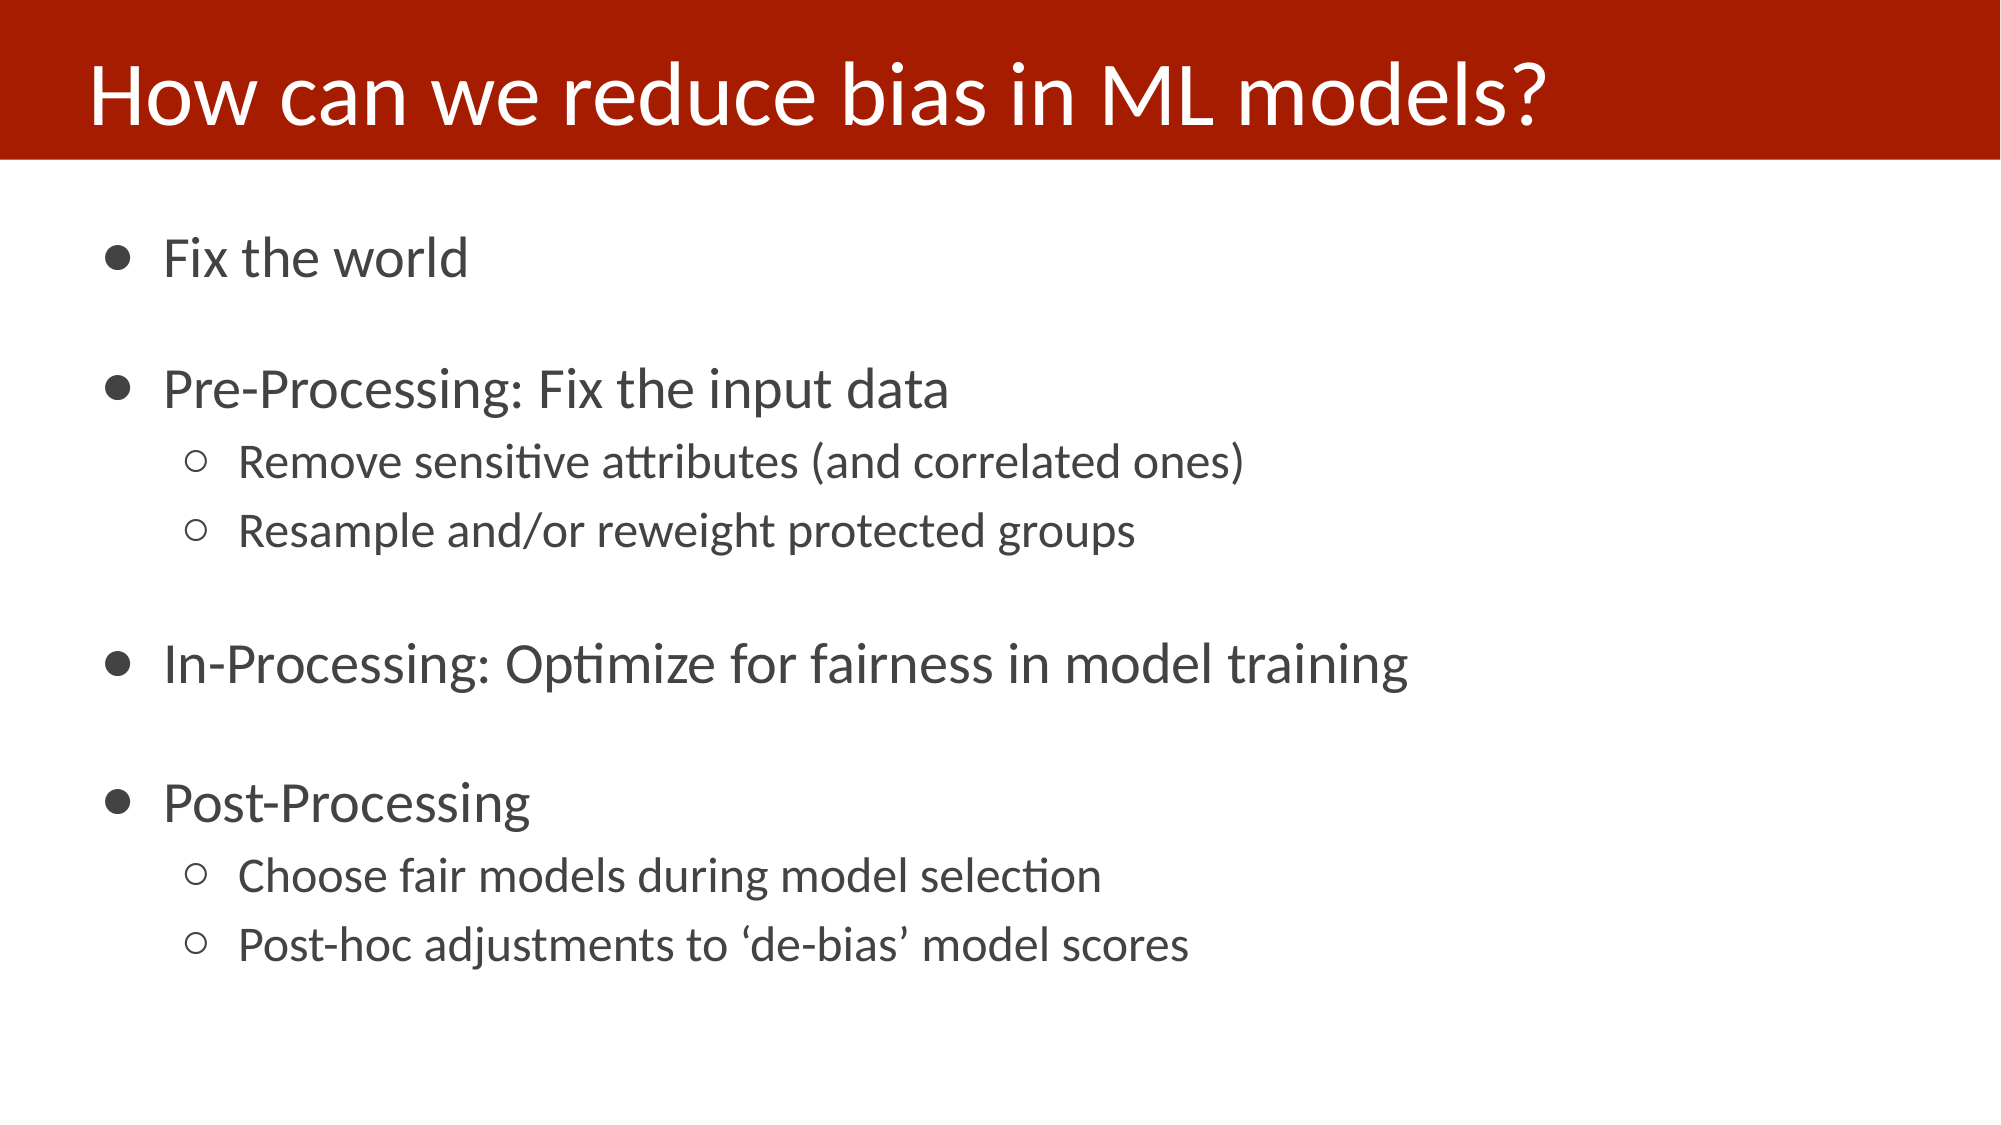

# How can we reduce bias in ML models?
Fix the world
Pre-Processing: Fix the input data
Remove sensitive attributes (and correlated ones)
Resample and/or reweight protected groups
In-Processing: Optimize for fairness in model training
Post-Processing
Choose fair models during model selection
Post-hoc adjustments to ‘de-bias’ model scores